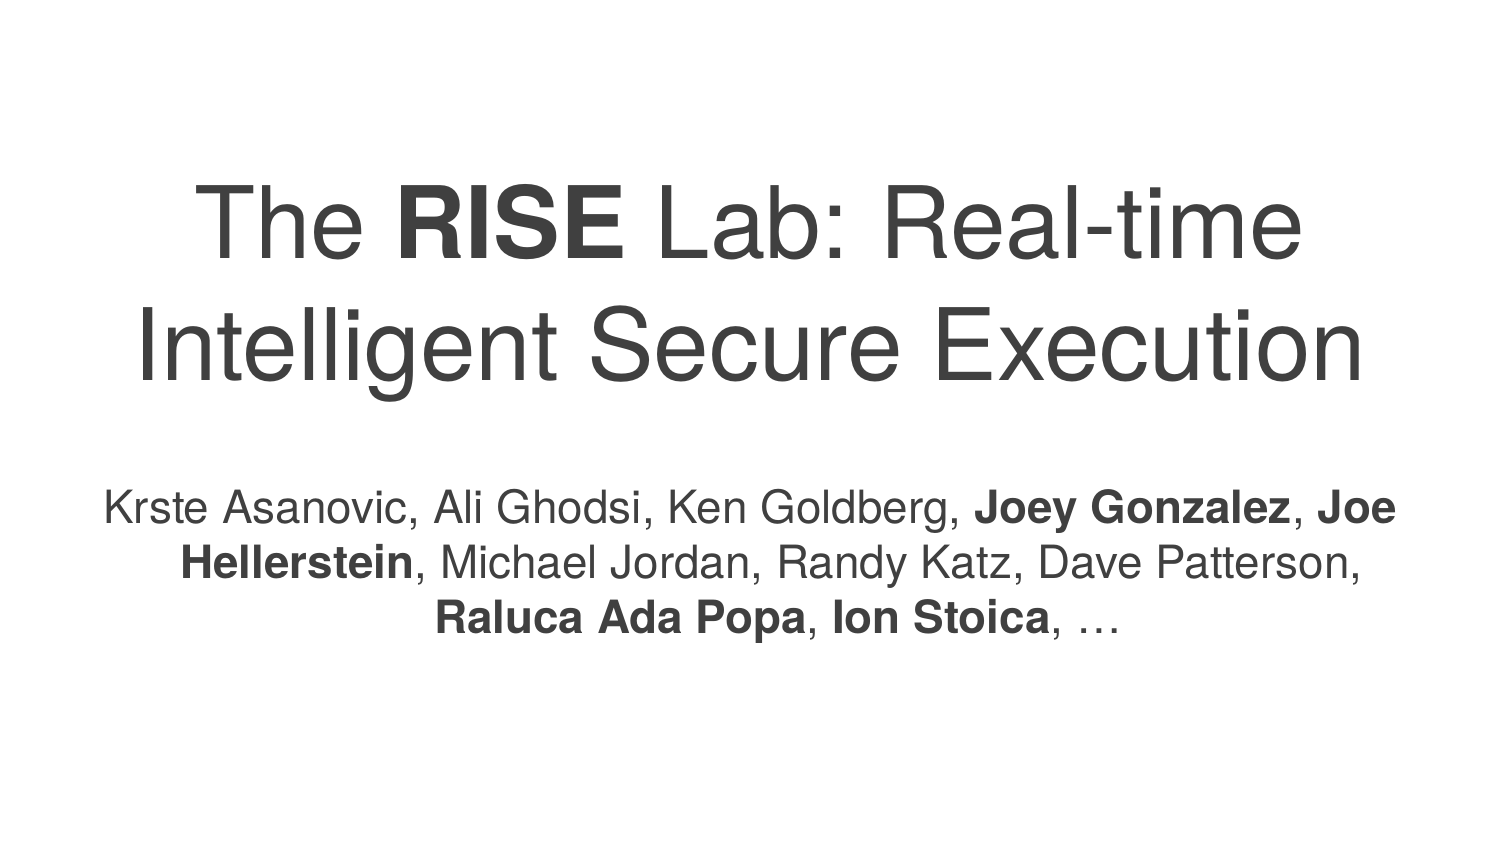

# The RISE Lab: Real-time Intelligent Secure Execution
Krste Asanovic, Ali Ghodsi, Ken Goldberg, Joey Gonzalez, Joe Hellerstein, Michael Jordan, Randy Katz, Dave Patterson,
Raluca Ada Popa, Ion Stoica, …